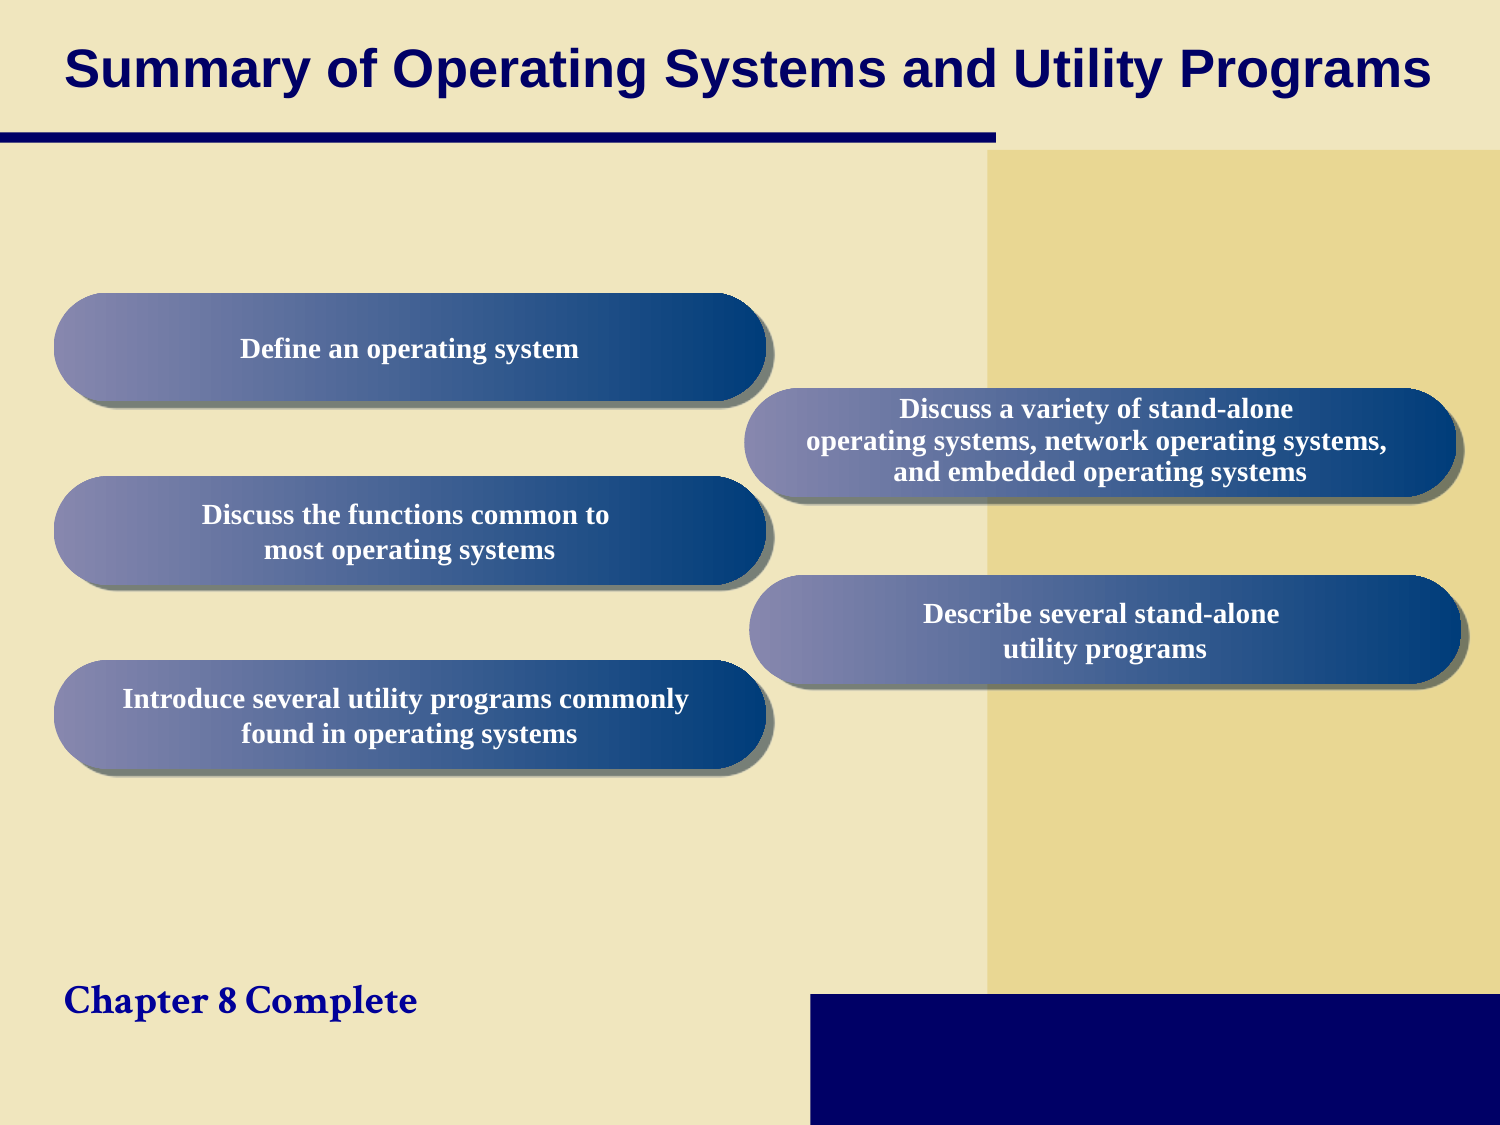

# Summary of Operating Systems and Utility Programs
Define an operating system
Discuss a variety of stand-alone
operating systems, network operating systems,
and embedded operating systems

Discuss the functions common to
most operating systems
Describe several stand-alone
utility programs
Introduce several utility programs commonly
found in operating systems
Chapter 8 Complete